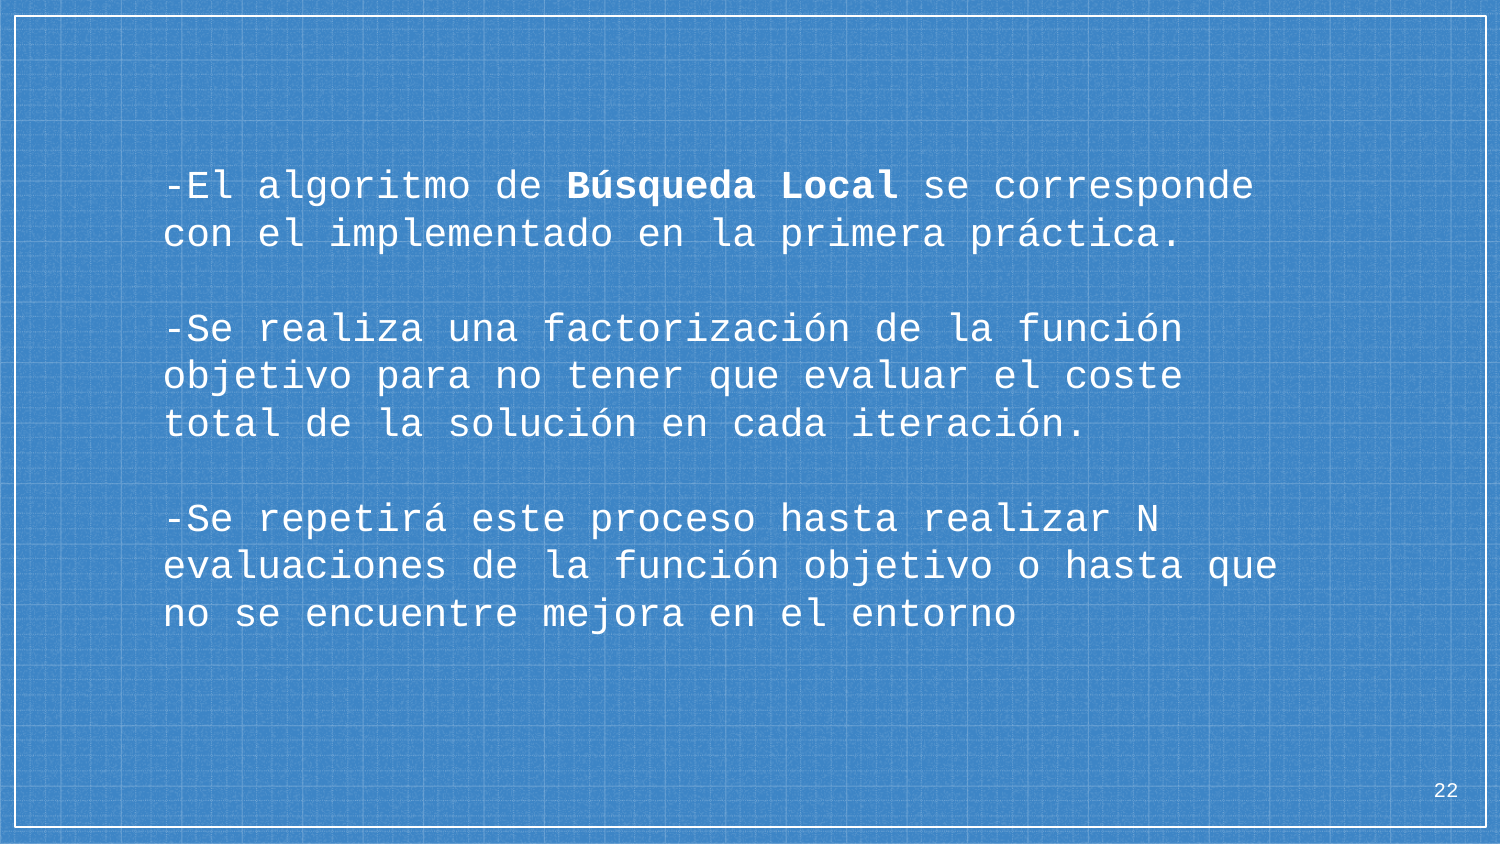

-El algoritmo de Búsqueda Local se corresponde con el implementado en la primera práctica.

-Se realiza una factorización de la función objetivo para no tener que evaluar el coste total de la solución en cada iteración.

-Se repetirá este proceso hasta realizar N evaluaciones de la función objetivo o hasta que no se encuentre mejora en el entorno

22